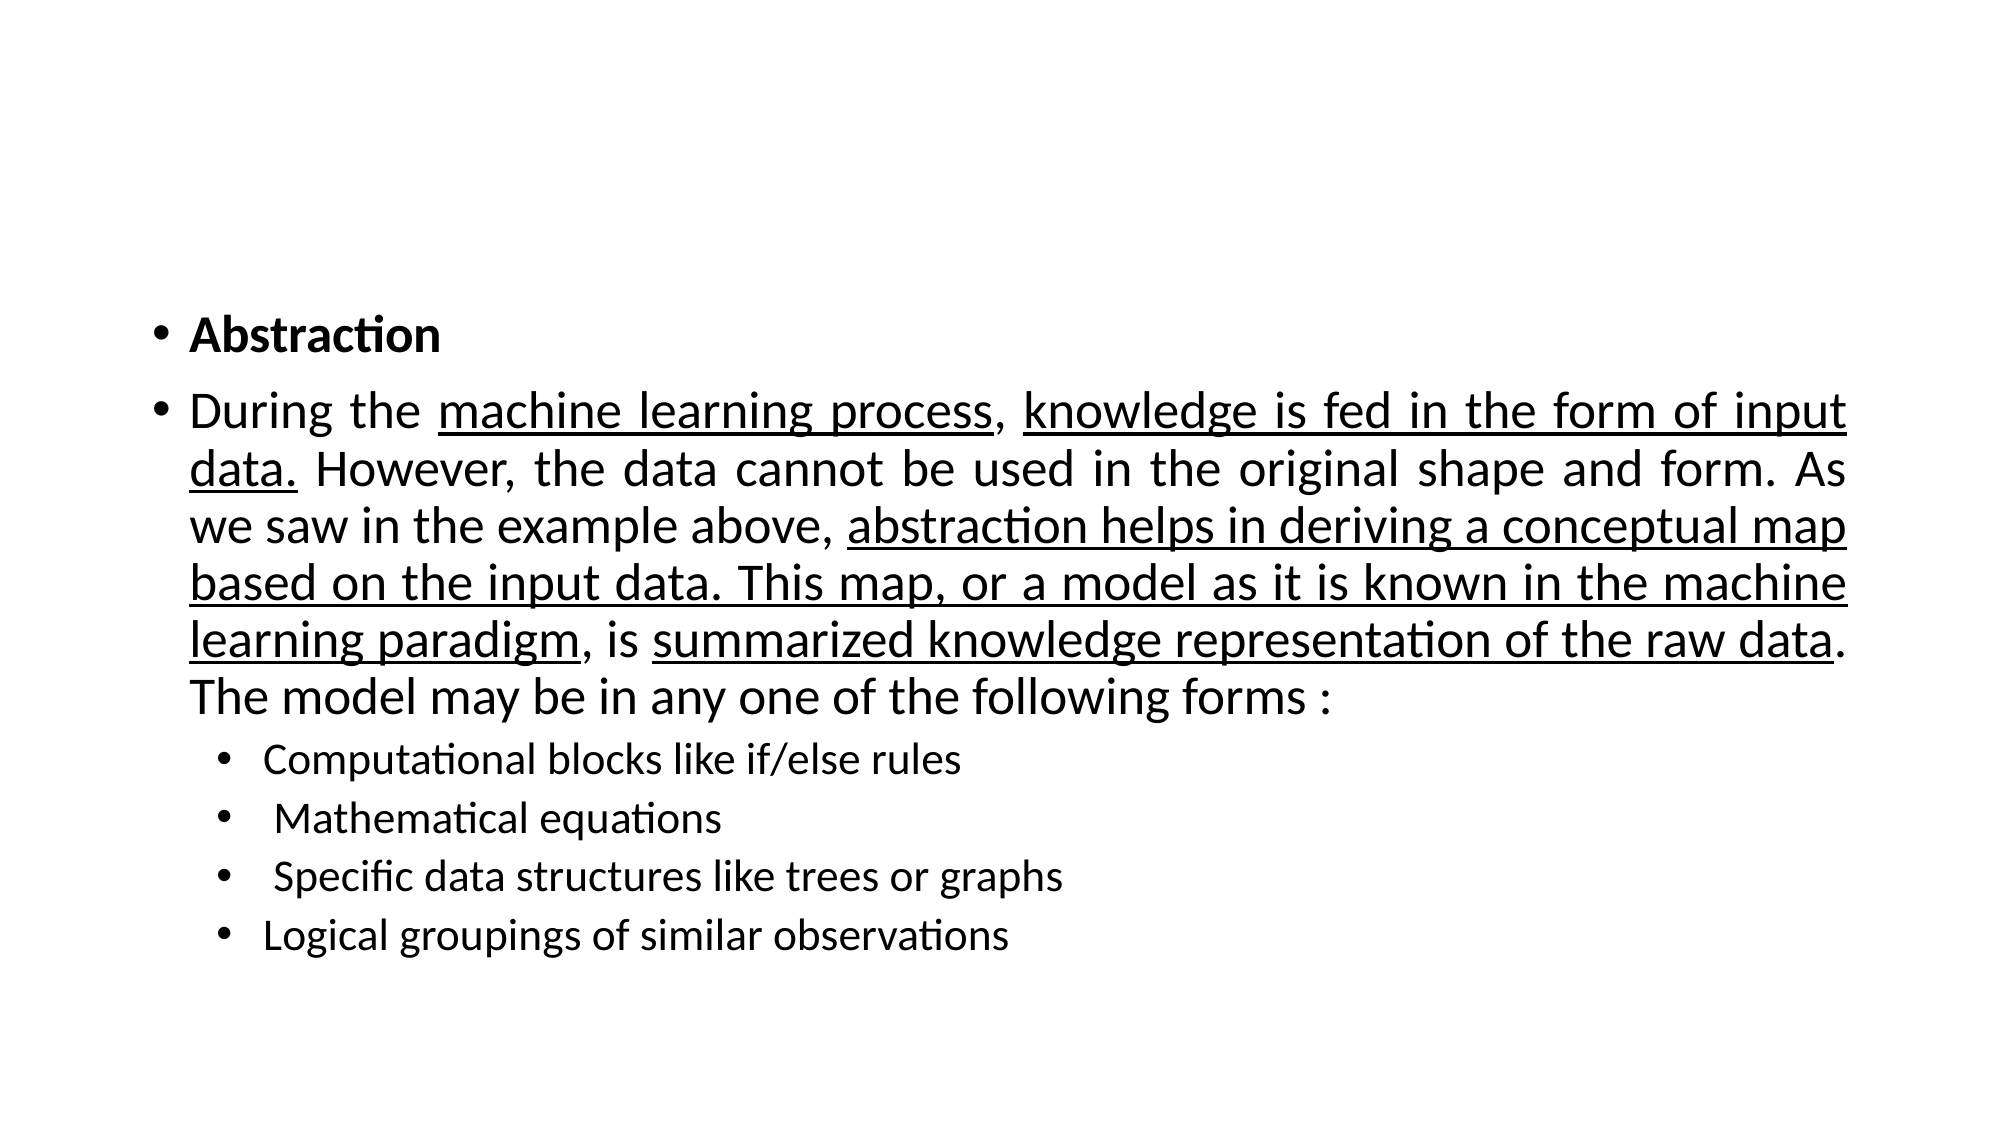

#
Abstraction
During the machine learning process, knowledge is fed in the form of input data. However, the data cannot be used in the original shape and form. As we saw in the example above, abstraction helps in deriving a conceptual map based on the input data. This map, or a model as it is known in the machine learning paradigm, is summarized knowledge representation of the raw data. The model may be in any one of the following forms :
Computational blocks like if/else rules
 Mathematical equations
 Specific data structures like trees or graphs
Logical groupings of similar observations